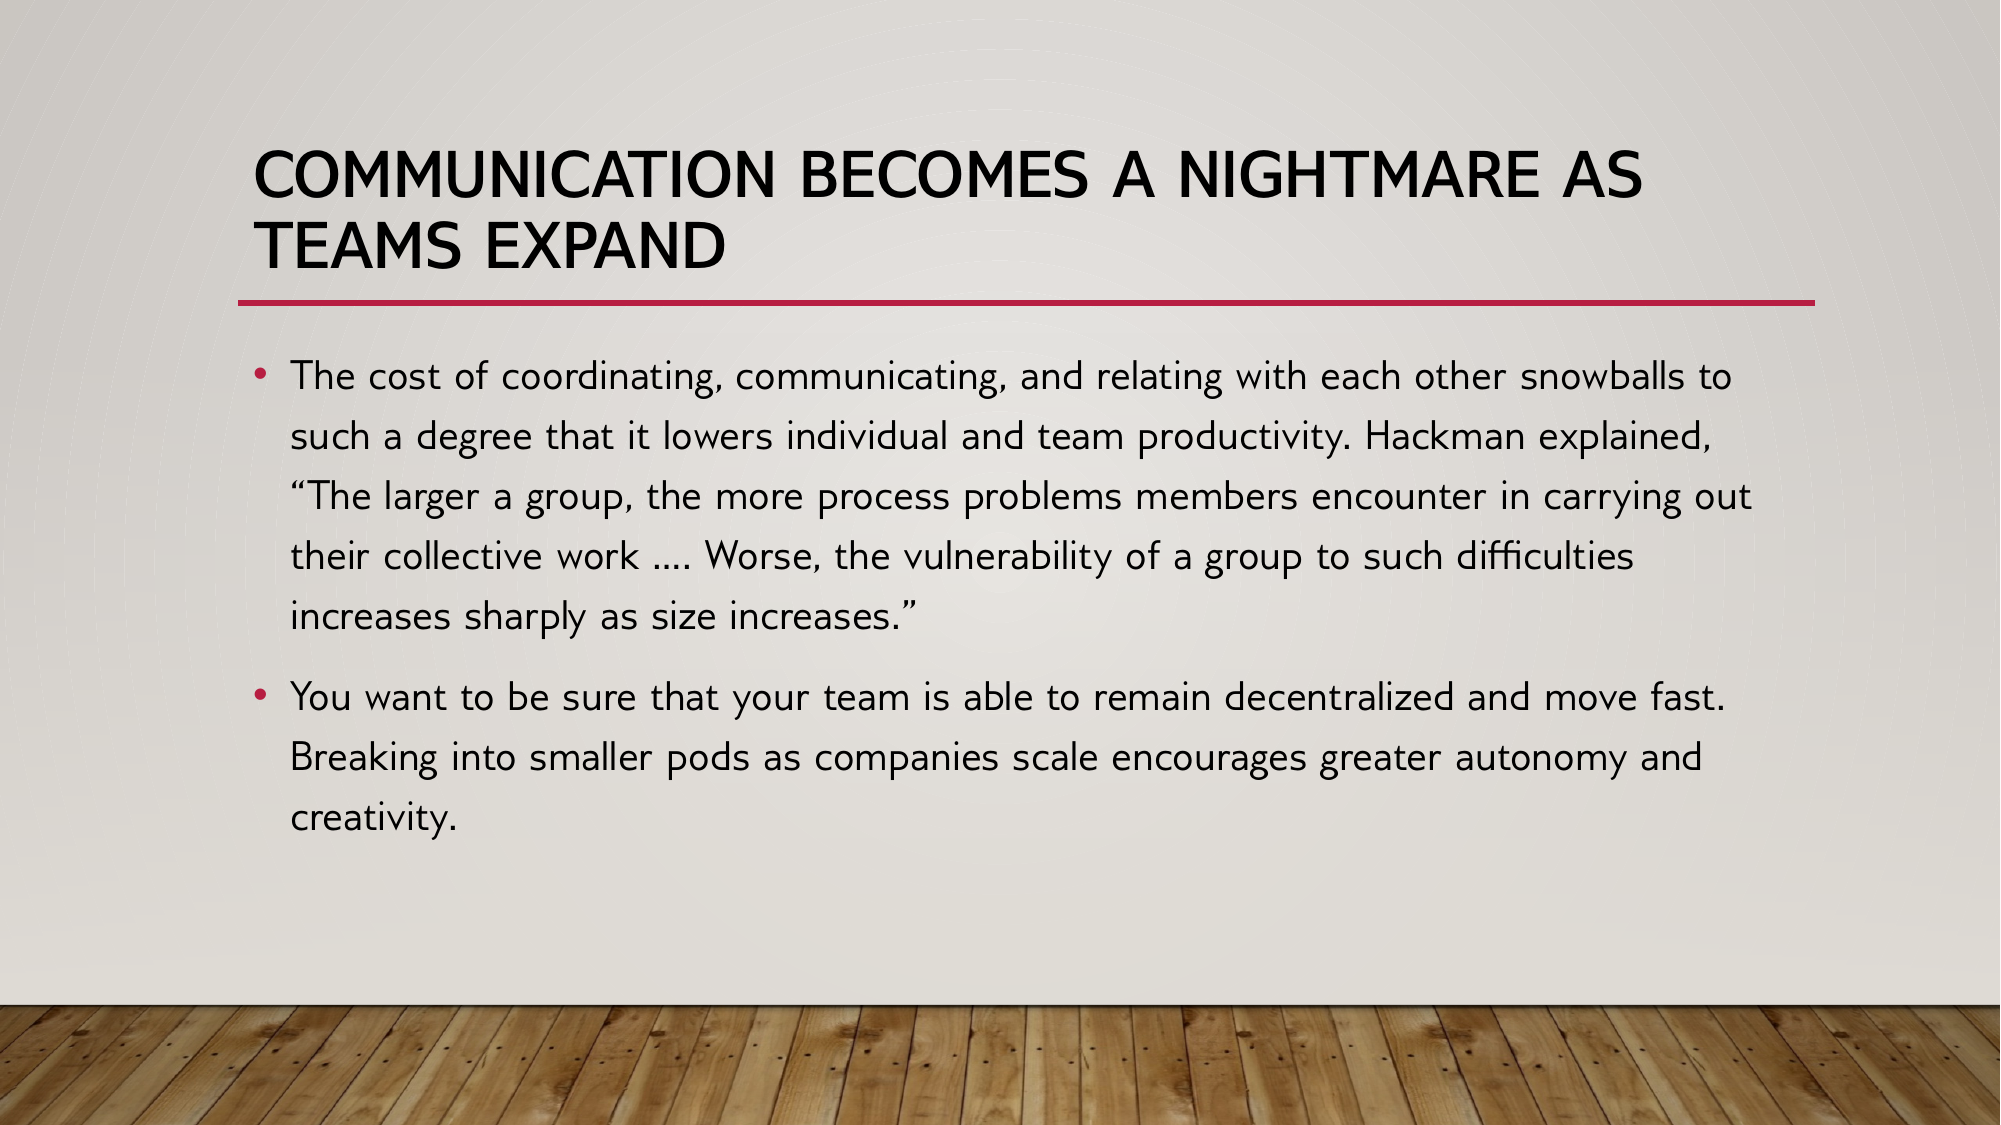

# Communication Becomes a Nightmare as Teams Expand
The cost of coordinating, communicating, and relating with each other snowballs to such a degree that it lowers individual and team productivity. Hackman explained, “The larger a group, the more process problems members encounter in carrying out their collective work …. Worse, the vulnerability of a group to such difficulties increases sharply as size increases.”
You want to be sure that your team is able to remain decentralized and move fast. Breaking into smaller pods as companies scale encourages greater autonomy and creativity.